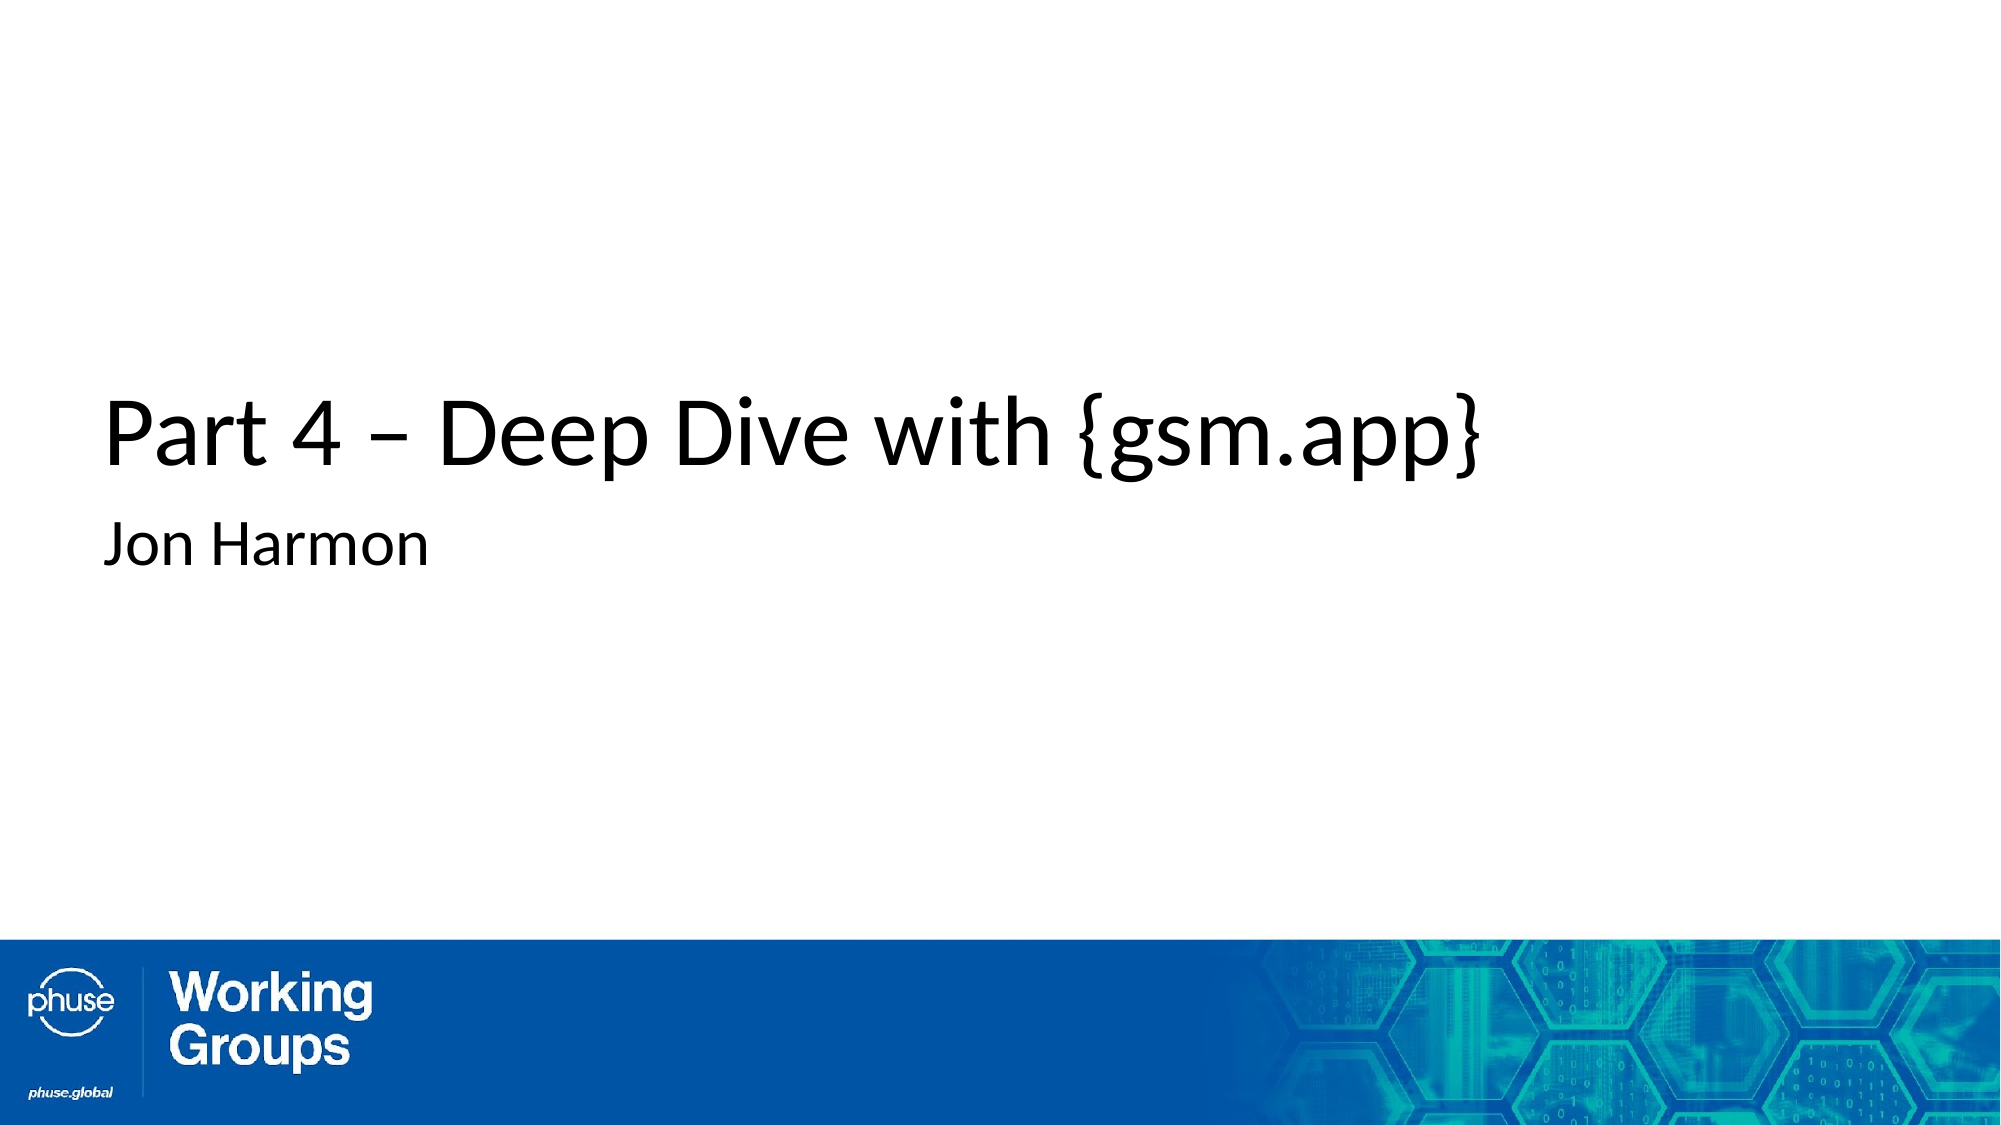

Part 4 – Deep Dive with {gsm.app}
Jon Harmon